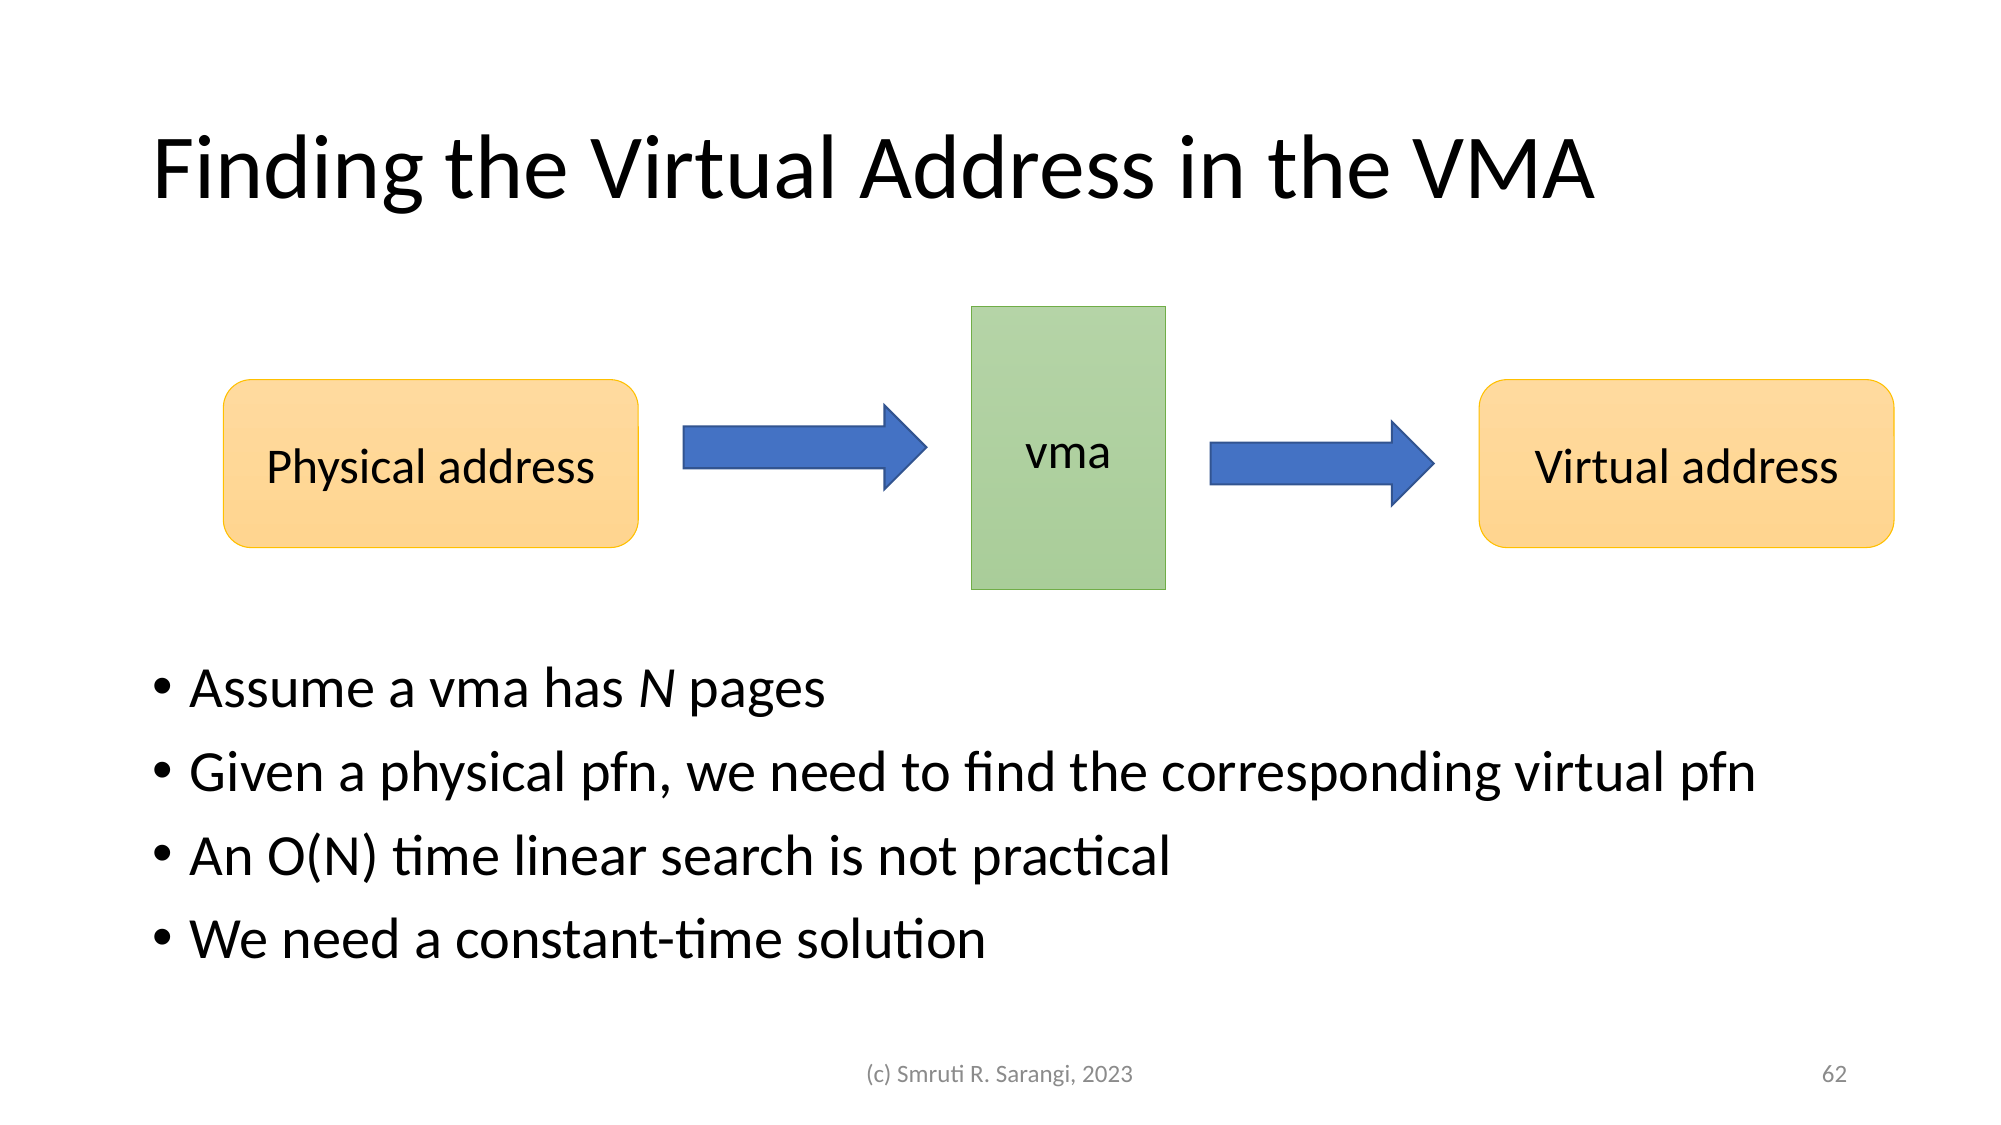

# Finding the Virtual Address in the VMA
vma
Physical address
Virtual address

Assume a vma has N pages
Given a physical pfn, we need to find the corresponding virtual pfn
An O(N) time linear search is not practical
We need a constant-time solution
(c) Smruti R. Sarangi, 2023
62